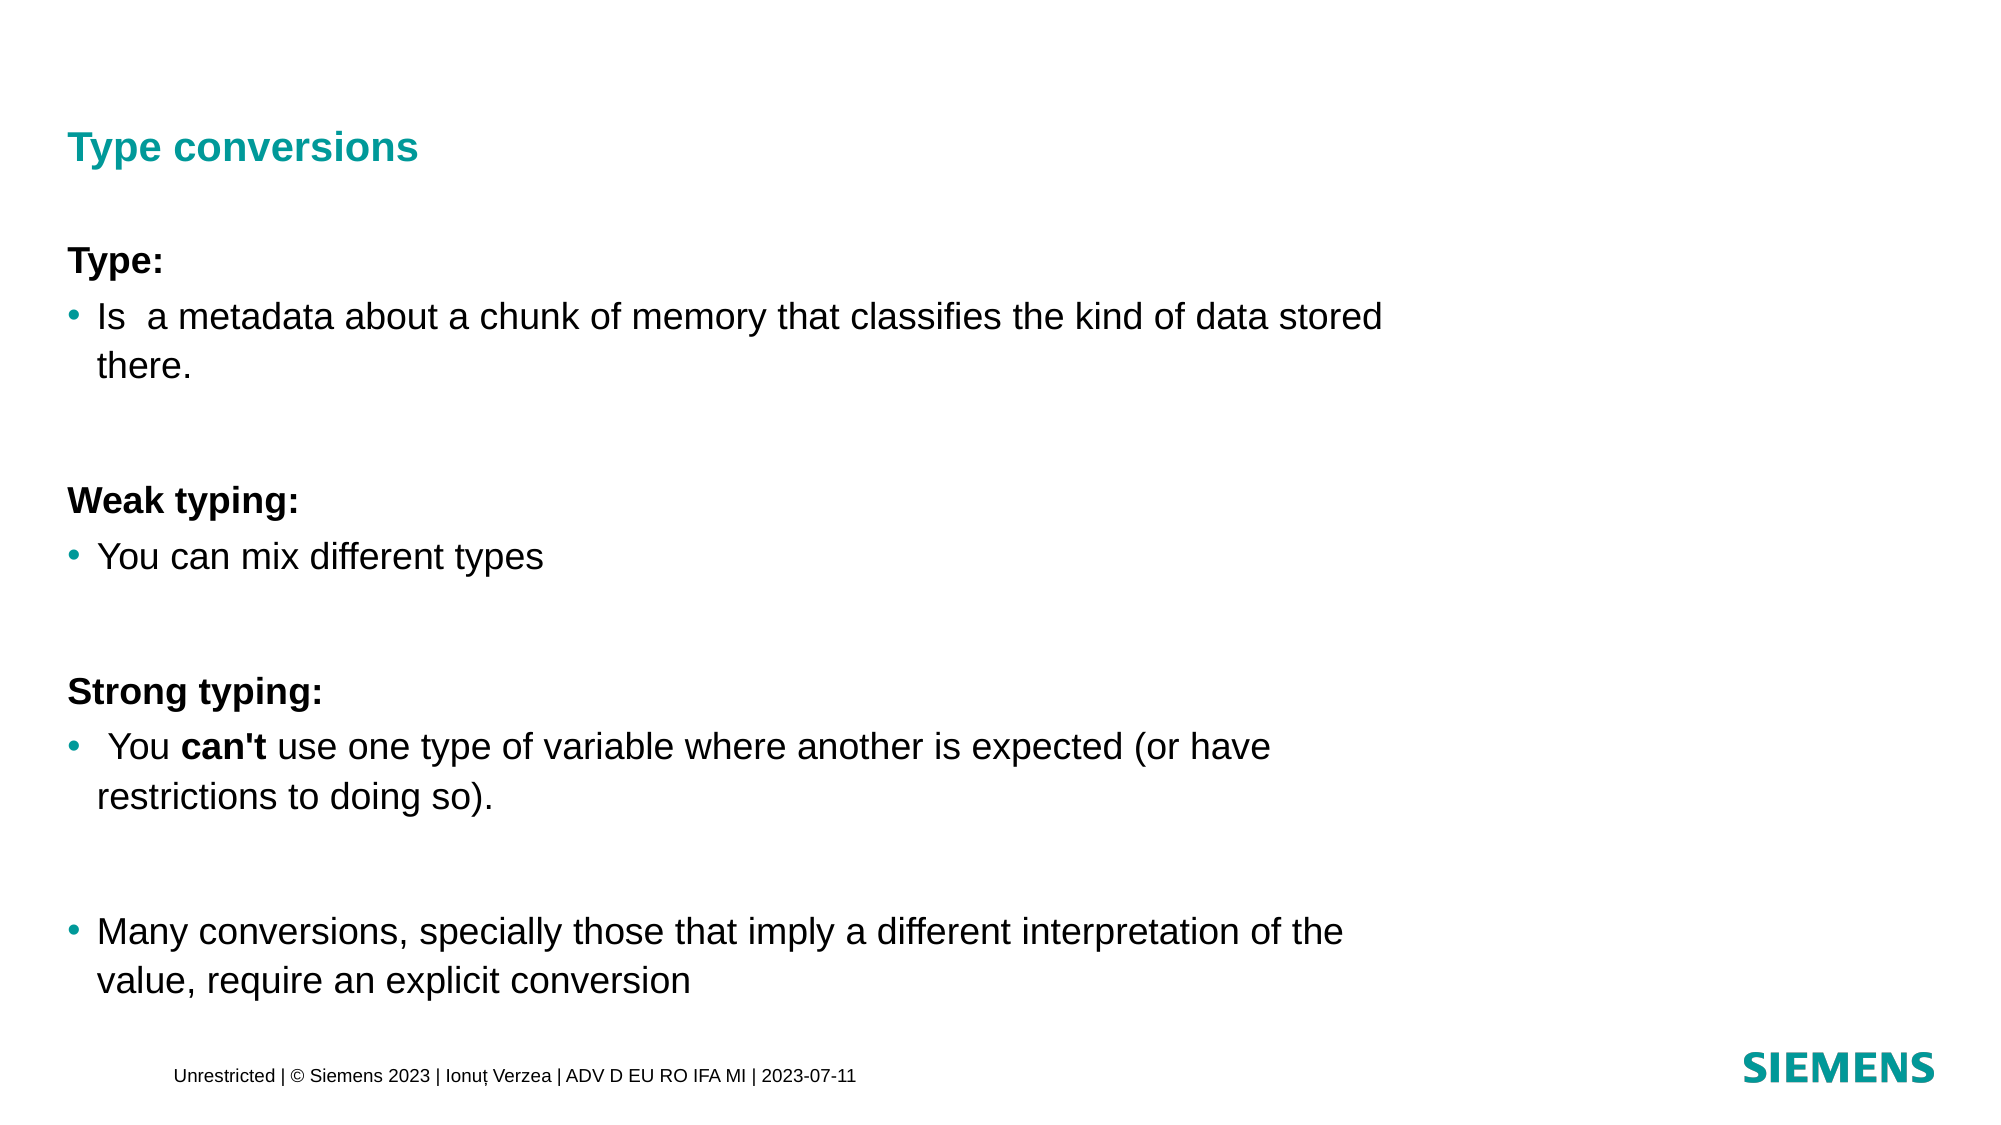

# Type conversions
Type:
Is  a metadata about a chunk of memory that classifies the kind of data stored there.

Weak typing:
You can mix different types

Strong typing:
 You can't use one type of variable where another is expected (or have restrictions to doing so).

Many conversions, specially those that imply a different interpretation of the value, require an explicit conversion
Unrestricted | © Siemens 2023 | Ionuț Verzea | ADV D EU RO IFA MI | 2023-07-11